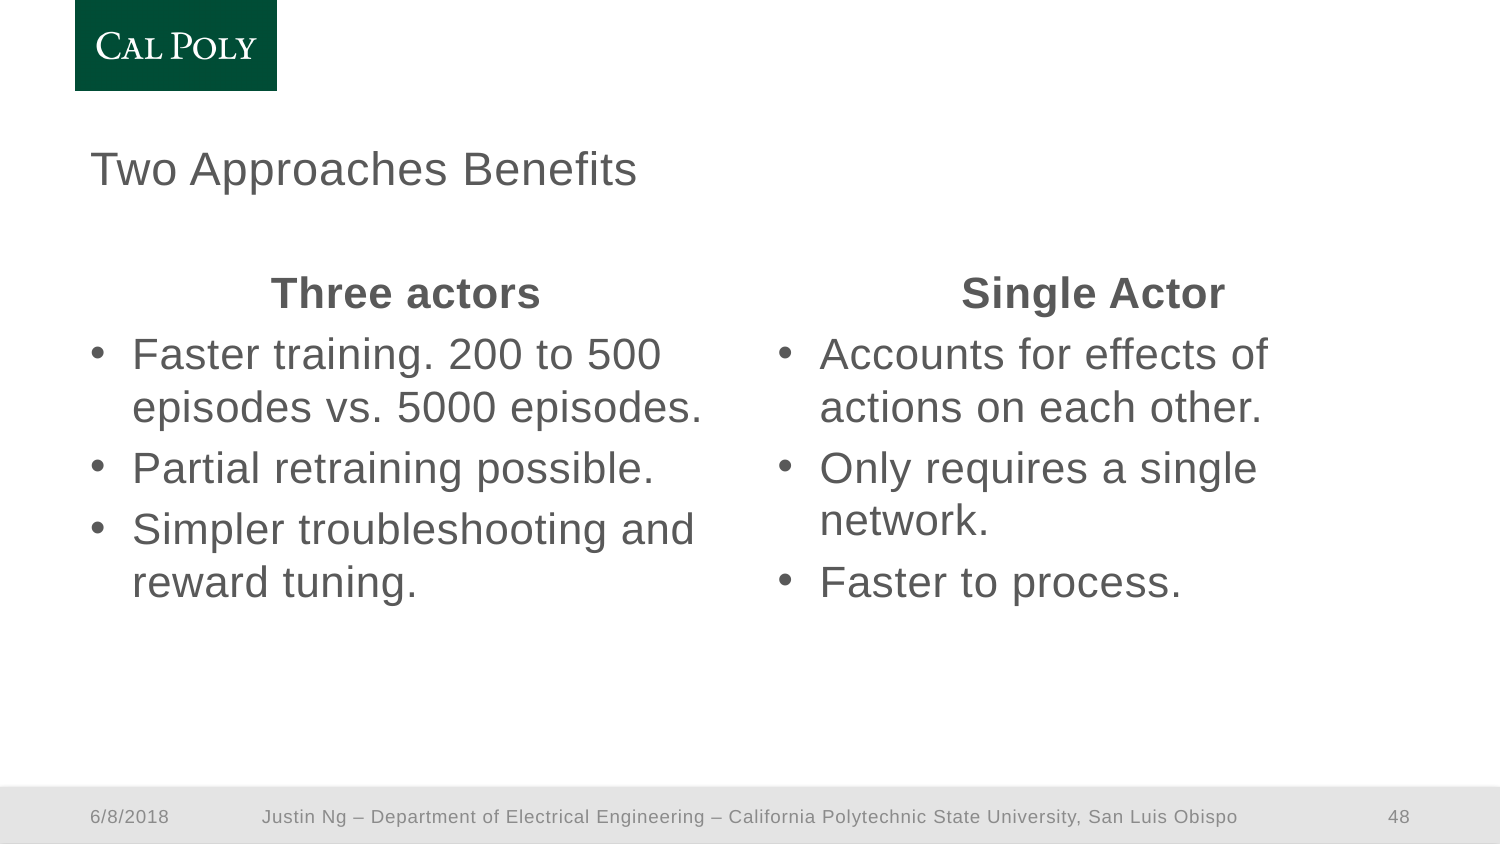

# Two Approaches Benefits
Three actors
Faster training. 200 to 500 episodes vs. 5000 episodes.
Partial retraining possible.
Simpler troubleshooting and reward tuning.

Single Actor
Accounts for effects of actions on each other.
Only requires a single network.
Faster to process.
Justin Ng – Department of Electrical Engineering – California Polytechnic State University, San Luis Obispo
6/8/2018
48